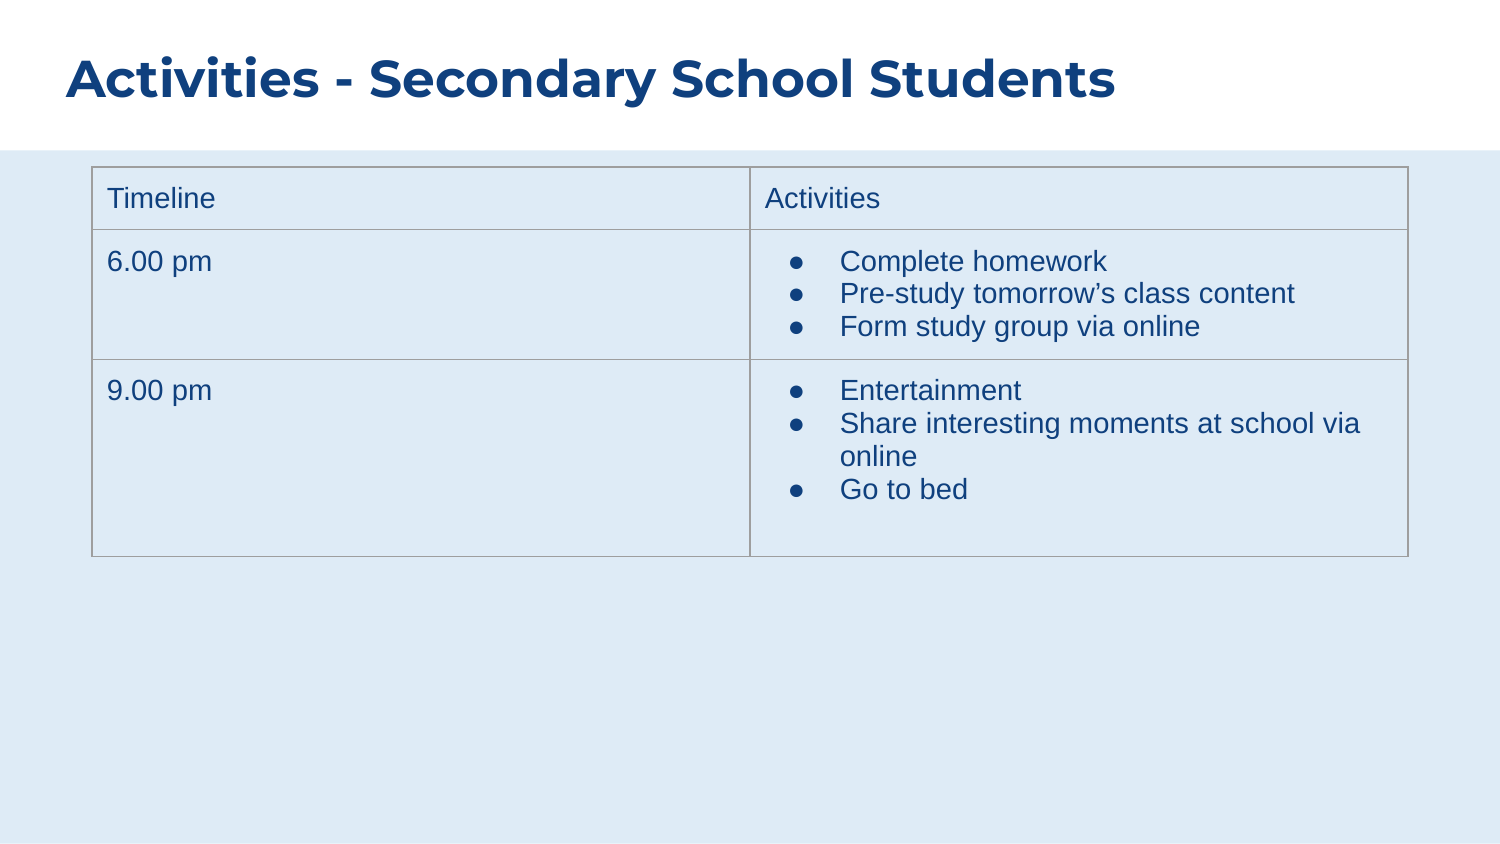

# Activities - Secondary School Students
| Timeline | Activities |
| --- | --- |
| 6.00 pm | Complete homework Pre-study tomorrow’s class content Form study group via online |
| 9.00 pm | Entertainment Share interesting moments at school via online Go to bed |